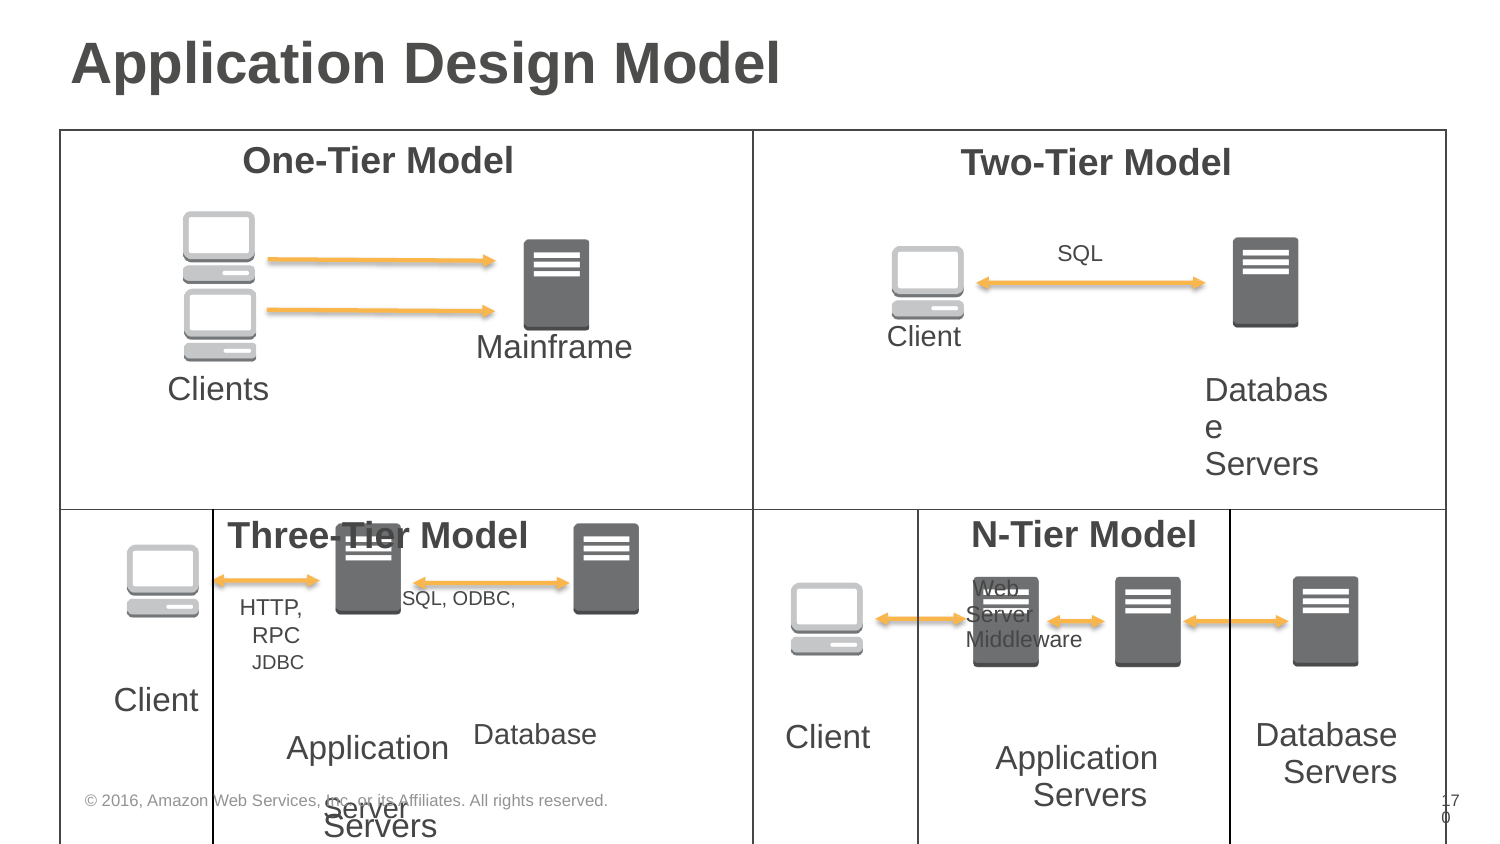

# Application Design Model
| One-Tier Model Mainframe Clients |  | Two-Tier Model SQL Client Database Servers |  |  |
| --- | --- | --- | --- | --- |
| Client | Three-Tier Model HTTP, SQL, ODBC, RPC JDBC Application Database Server Servers | Client | N-Tier Model Web Server Middleware Application Servers | Database Servers |

© 2016, Amazon Web Services, Inc. or its Affiliates. All rights reserved.
170